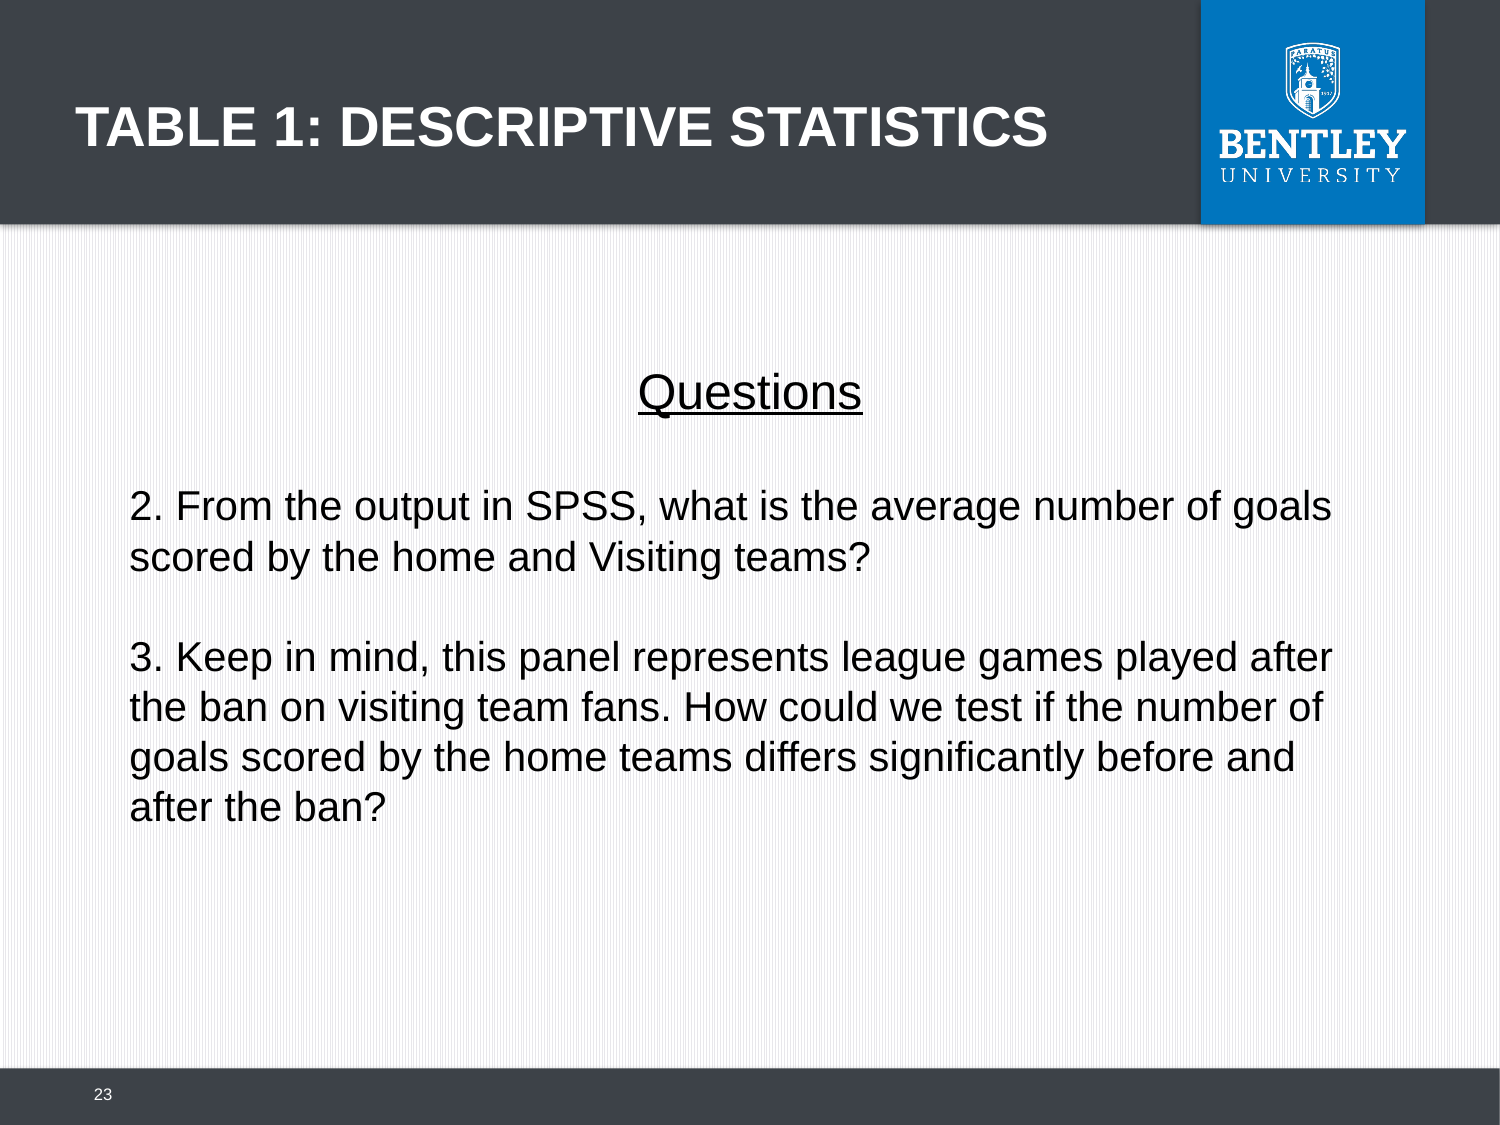

Table 1: Descriptive Statistics
Questions

2. From the output in SPSS, what is the average number of goals scored by the home and Visiting teams?

3. Keep in mind, this panel represents league games played after the ban on visiting team fans. How could we test if the number of goals scored by the home teams differs significantly before and after the ban?
23